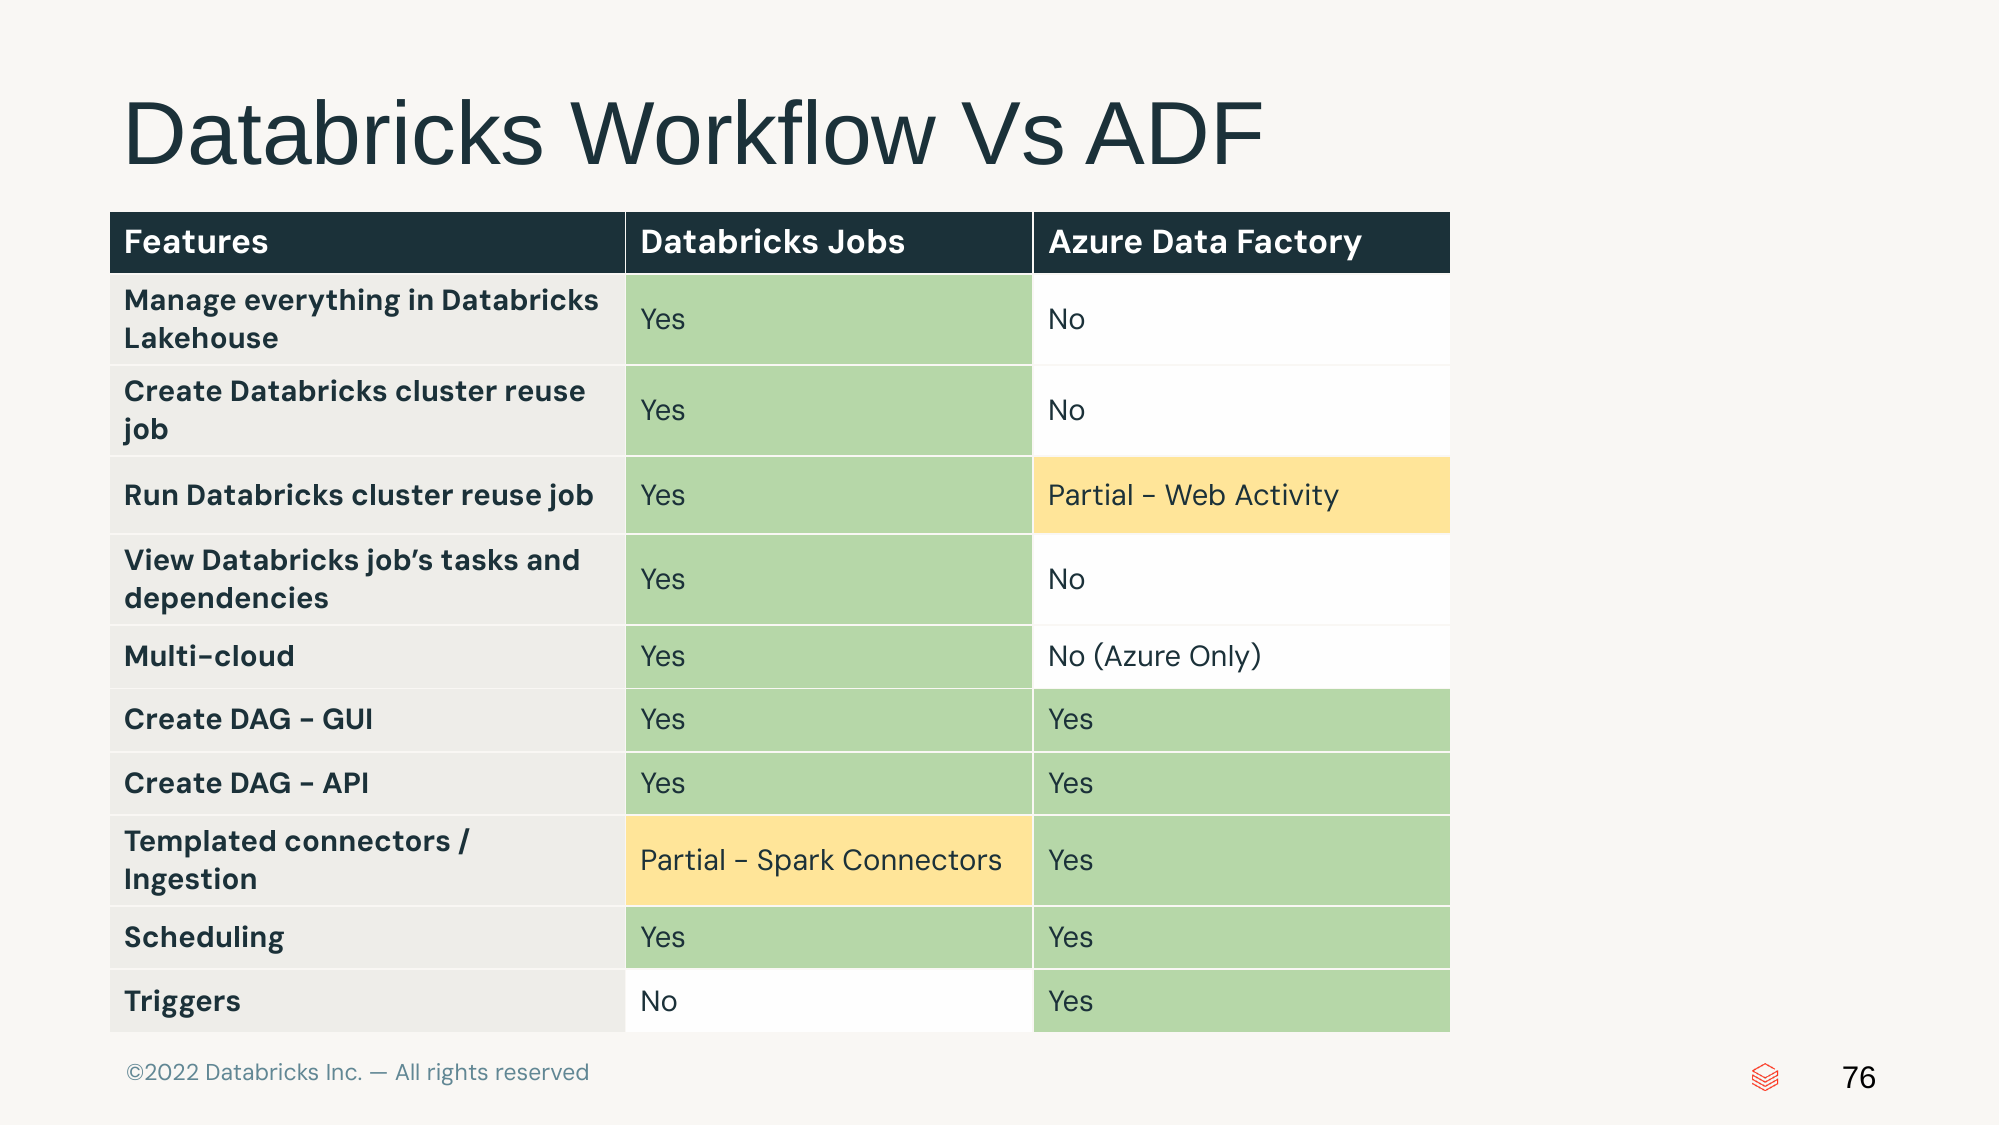

# Databricks Workflow Vs ADF
| Features | Databricks Jobs | Azure Data Factory |
| --- | --- | --- |
| Manage everything in Databricks Lakehouse | Yes | No |
| Create Databricks cluster reuse job | Yes | No |
| Run Databricks cluster reuse job | Yes | Partial - Web Activity |
| View Databricks job’s tasks and dependencies | Yes | No |
| Multi-cloud | Yes | No (Azure Only) |
| Create DAG - GUI | Yes | Yes |
| Create DAG - API | Yes | Yes |
| Templated connectors / Ingestion | Partial - Spark Connectors | Yes |
| Scheduling | Yes | Yes |
| Triggers | No | Yes |
76